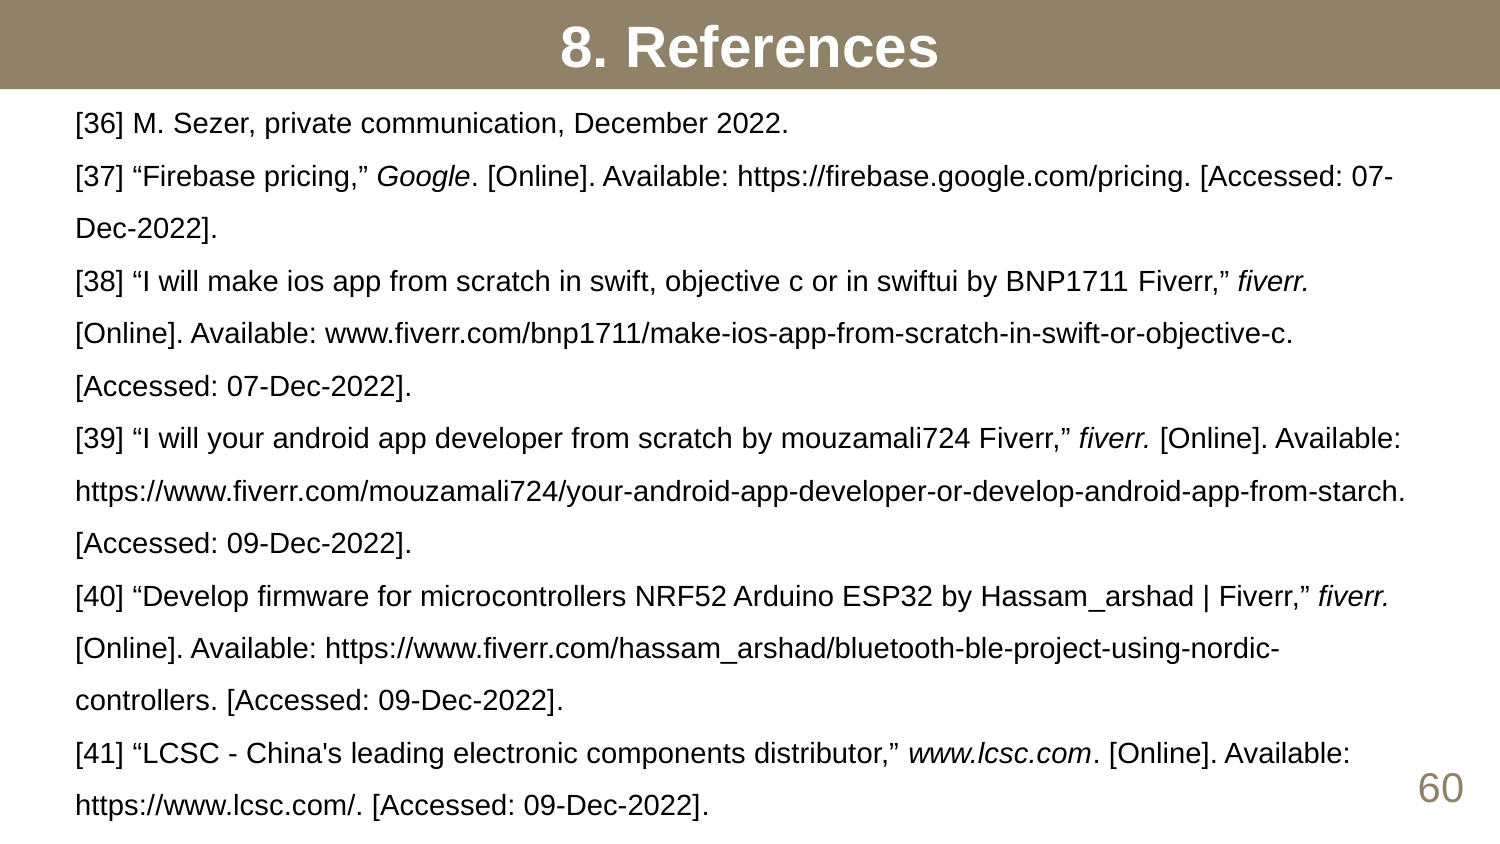

# 8. References
[36] M. Sezer, private communication, December 2022.
[37] “Firebase pricing,” Google. [Online]. Available: https://firebase.google.com/pricing. [Accessed: 07-Dec-2022].
[38] “I will make ios app from scratch in swift, objective c or in swiftui by BNP1711 Fiverr,” fiverr. [Online]. Available: www.fiverr.com/bnp1711/make-ios-app-from-scratch-in-swift-or-objective-c. [Accessed: 07-Dec-2022].
[39] “I will your android app developer from scratch by mouzamali724 Fiverr,” fiverr. [Online]. Available: https://www.fiverr.com/mouzamali724/your-android-app-developer-or-develop-android-app-from-starch. [Accessed: 09-Dec-2022].
[40] “Develop firmware for microcontrollers NRF52 Arduino ESP32 by Hassam_arshad | Fiverr,” fiverr.  [Online]. Available: https://www.fiverr.com/hassam_arshad/bluetooth-ble-project-using-nordic-controllers. [Accessed: 09-Dec-2022].
[41] “LCSC - China's leading electronic components distributor,” www.lcsc.com. [Online]. Available: https://www.lcsc.com/. [Accessed: 09-Dec-2022].
60